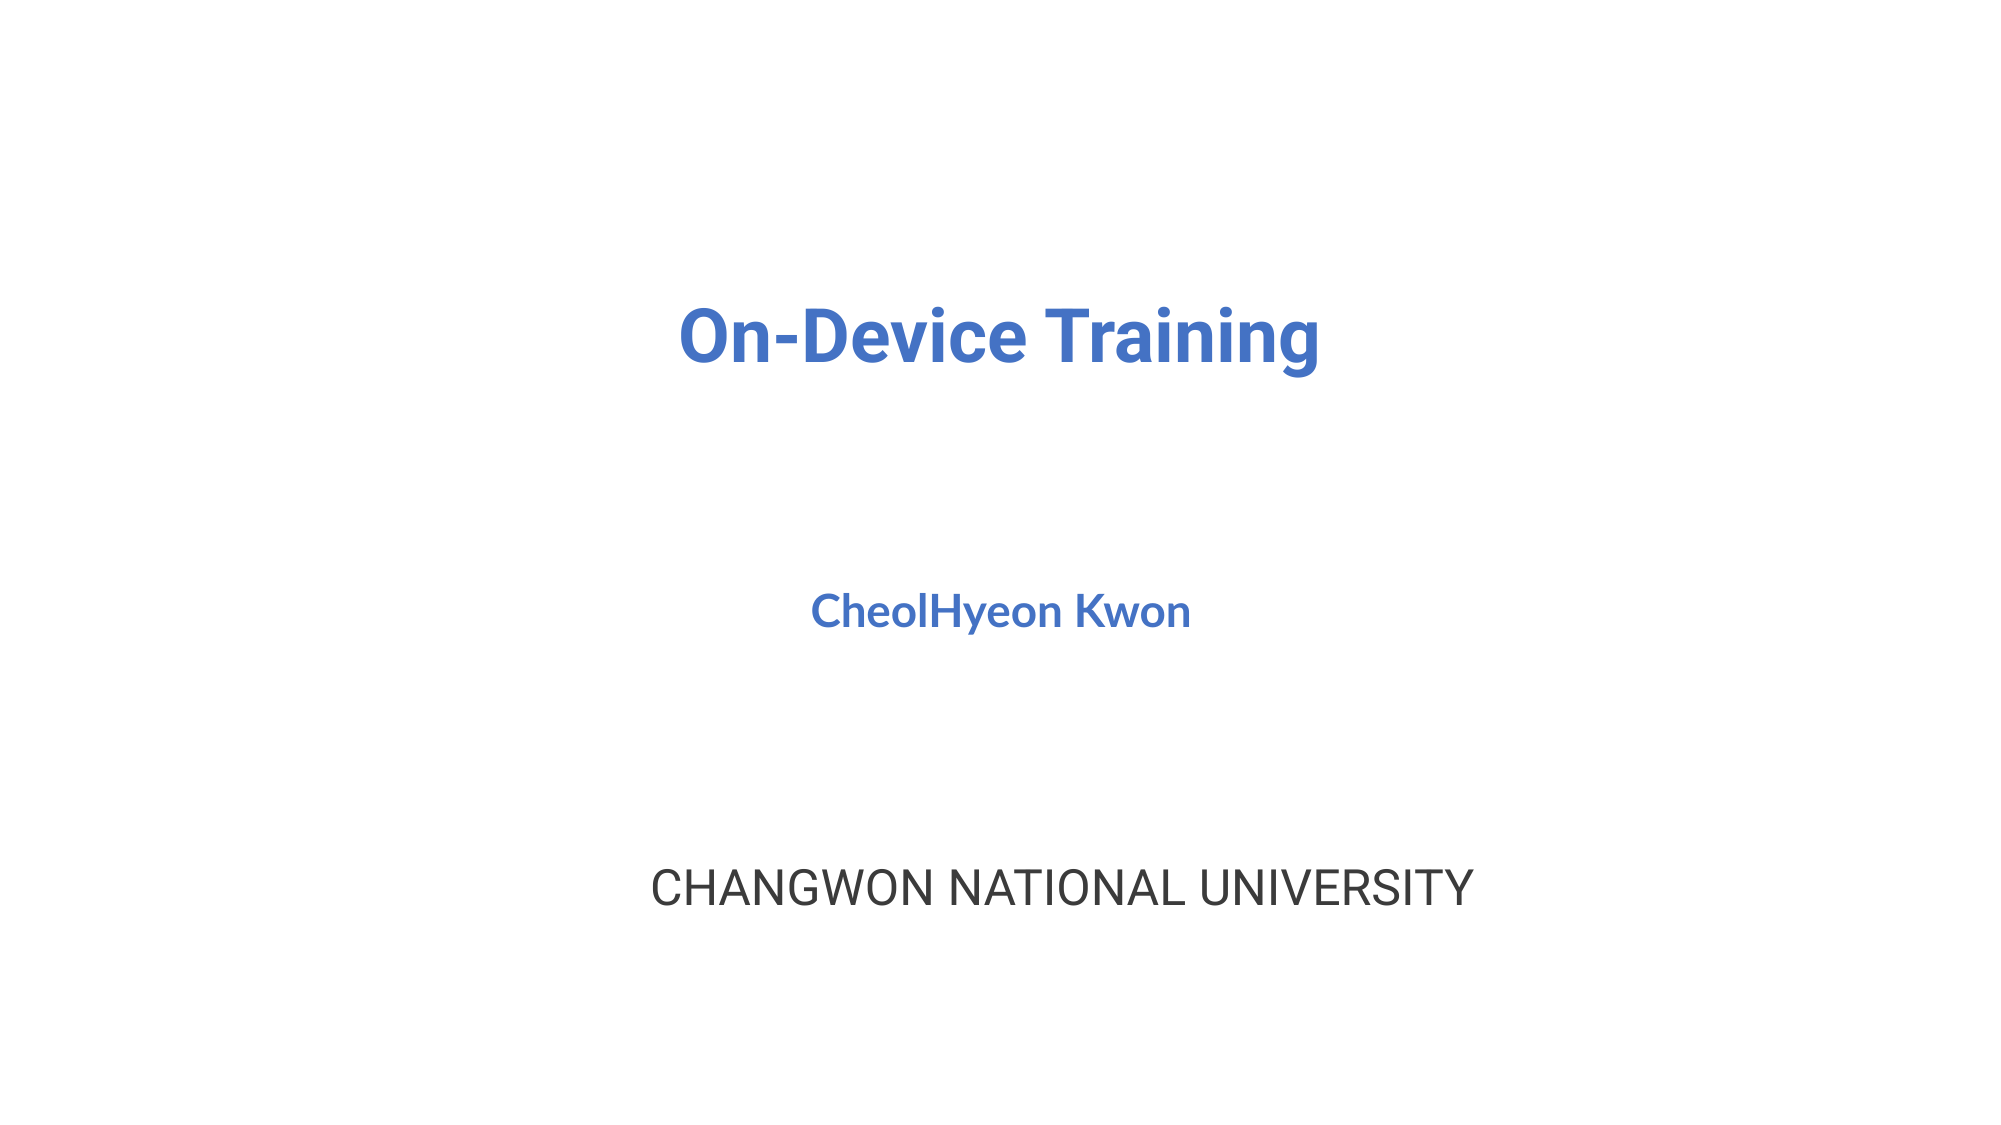

On-Device Training
CheolHyeon Kwon
CHANGWON NATIONAL UNIVERSITY